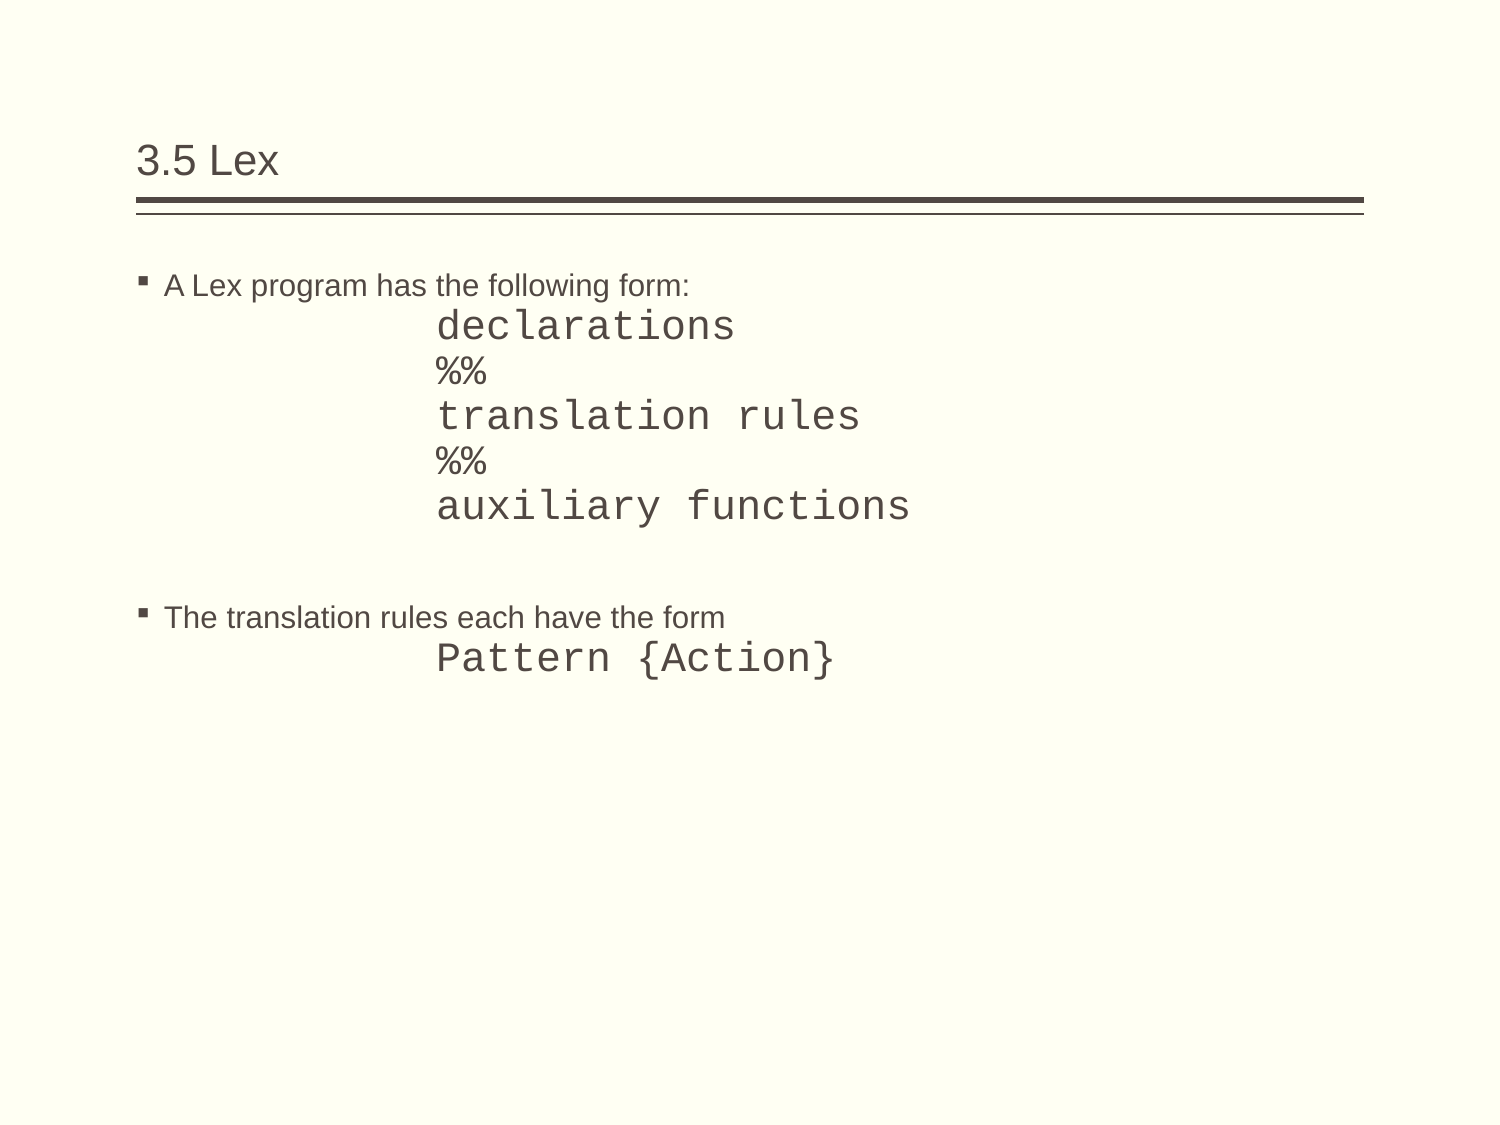

# 3.5 Lex
A Lex program has the following form:
            declarations
            %%
            translation rules
            %%
            auxiliary functions

The translation rules each have the form
            Pattern {Action}